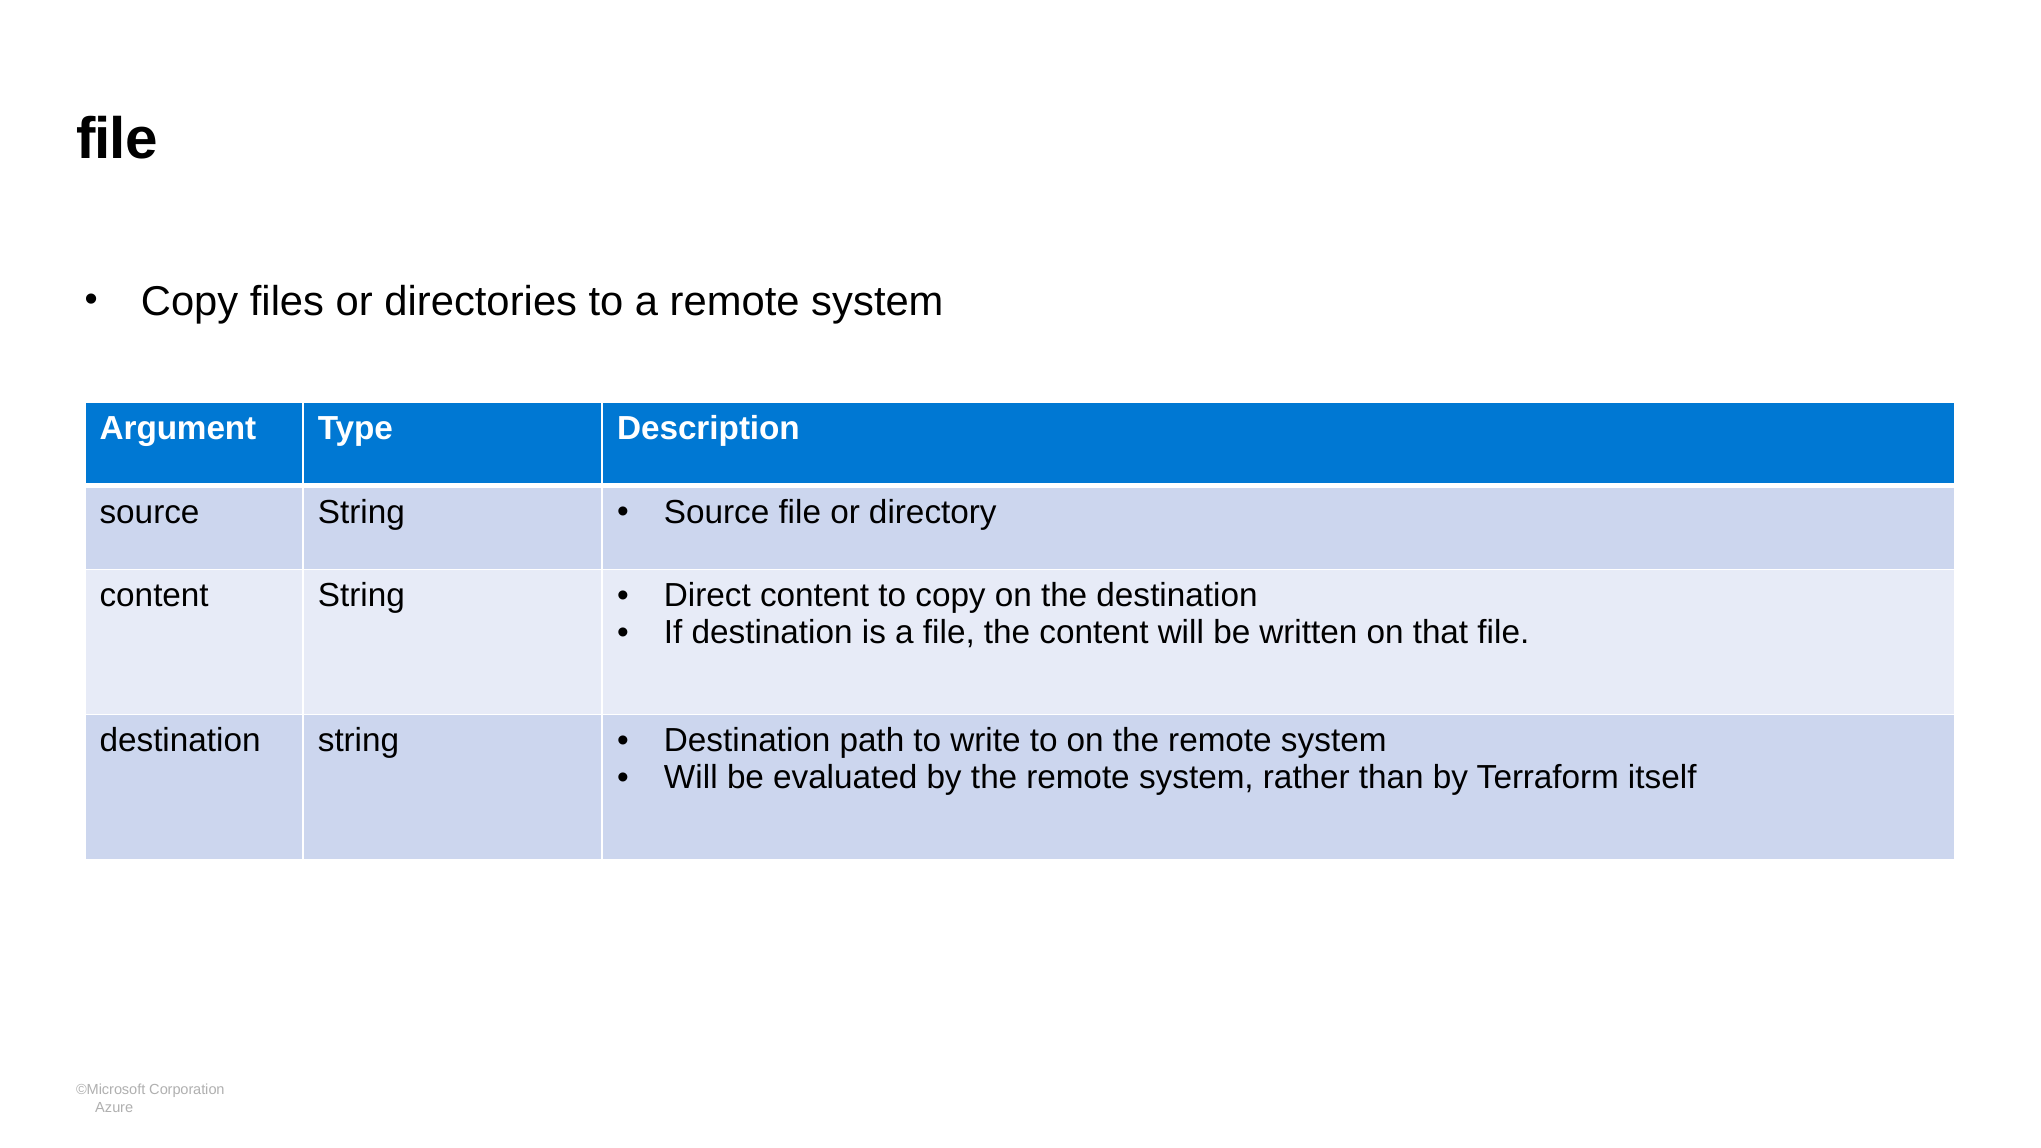

# file
Copy files or directories to a remote system
| Argument | Type | Description |
| --- | --- | --- |
| source | String | Source file or directory |
| content | String | Direct content to copy on the destination If destination is a file, the content will be written on that file. |
| destination | string | Destination path to write to on the remote system Will be evaluated by the remote system, rather than by Terraform itself |